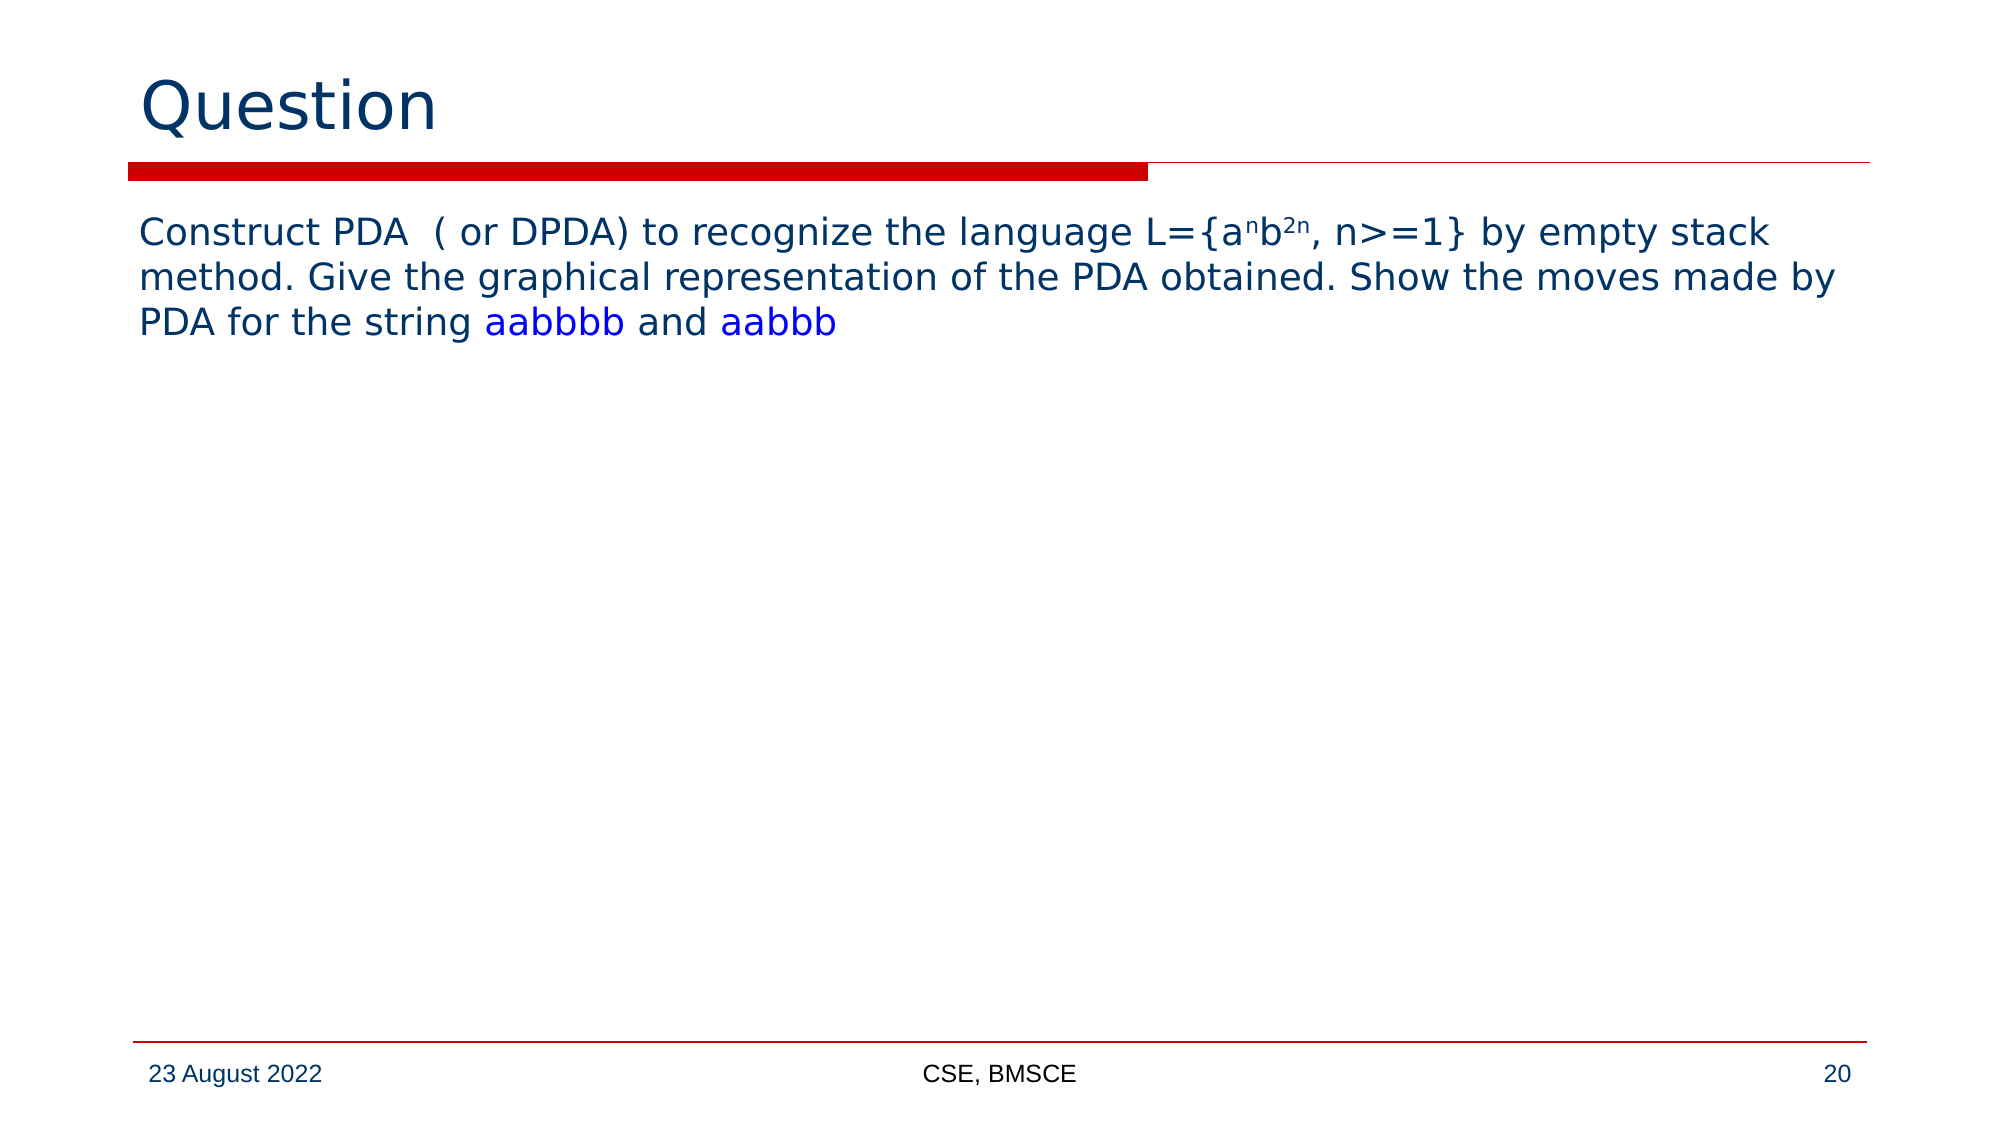

# Question
Construct PDA  ( or DPDA) to recognize the language L={anb2n, n>=1} by empty stack method. Give the graphical representation of the PDA obtained. Show the moves made by PDA for the string aabbbb and aabbb

CSE, BMSCE
20
23 August 2022